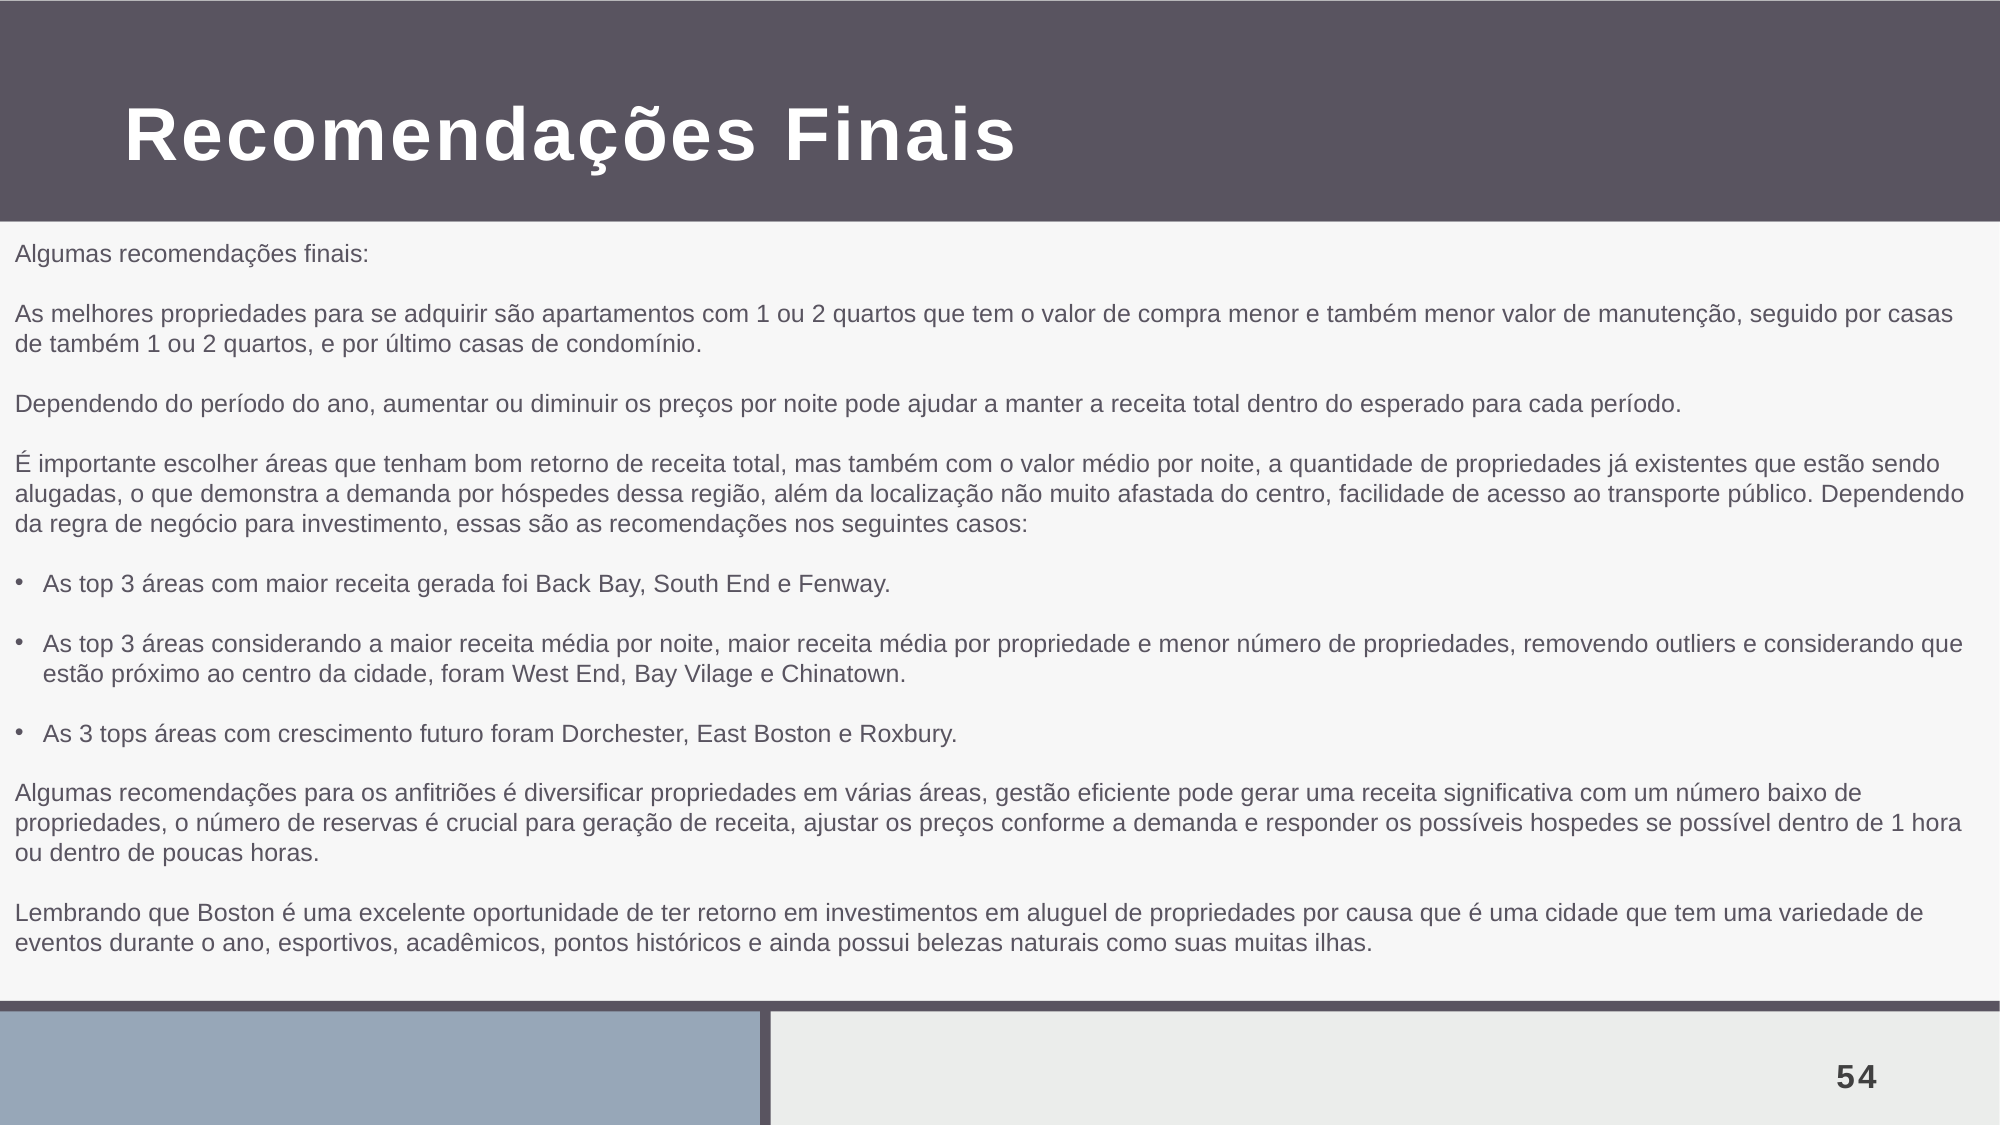

# Recomendações Finais
Algumas recomendações finais:

As melhores propriedades para se adquirir são apartamentos com 1 ou 2 quartos que tem o valor de compra menor e também menor valor de manutenção, seguido por casas de também 1 ou 2 quartos, e por último casas de condomínio.

Dependendo do período do ano, aumentar ou diminuir os preços por noite pode ajudar a manter a receita total dentro do esperado para cada período.

É importante escolher áreas que tenham bom retorno de receita total, mas também com o valor médio por noite, a quantidade de propriedades já existentes que estão sendo alugadas, o que demonstra a demanda por hóspedes dessa região, além da localização não muito afastada do centro, facilidade de acesso ao transporte público. Dependendo da regra de negócio para investimento, essas são as recomendações nos seguintes casos:

As top 3 áreas com maior receita gerada foi Back Bay, South End e Fenway.

As top 3 áreas considerando a maior receita média por noite, maior receita média por propriedade e menor número de propriedades, removendo outliers e considerando que estão próximo ao centro da cidade, foram West End, Bay Vilage e Chinatown.

As 3 tops áreas com crescimento futuro foram Dorchester, East Boston e Roxbury.

Algumas recomendações para os anfitriões é diversificar propriedades em várias áreas, gestão eficiente pode gerar uma receita significativa com um número baixo de propriedades, o número de reservas é crucial para geração de receita, ajustar os preços conforme a demanda e responder os possíveis hospedes se possível dentro de 1 hora ou dentro de poucas horas.

Lembrando que Boston é uma excelente oportunidade de ter retorno em investimentos em aluguel de propriedades por causa que é uma cidade que tem uma variedade de eventos durante o ano, esportivos, acadêmicos, pontos históricos e ainda possui belezas naturais como suas muitas ilhas.
54